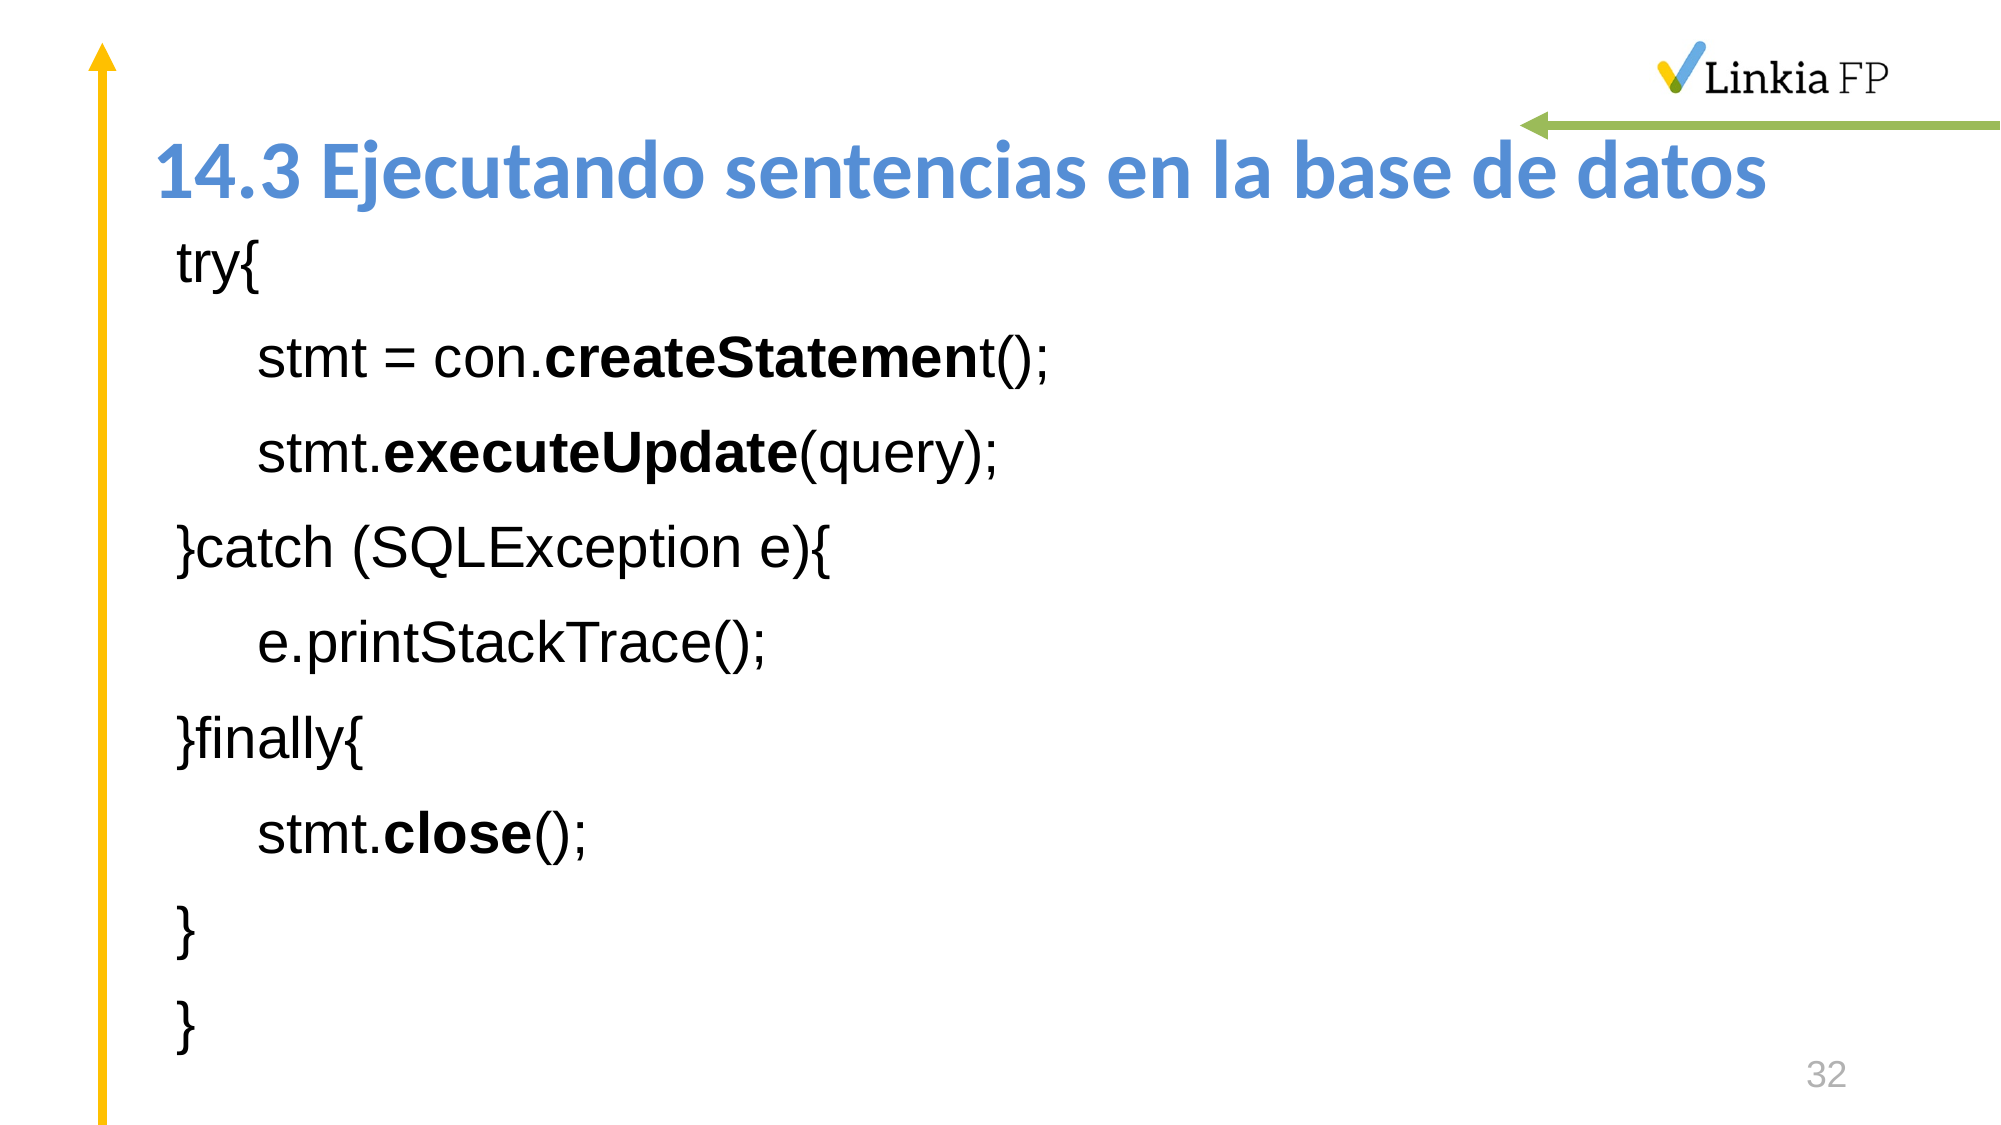

# 14.3 Ejecutando sentencias en la base de datos
try{
     stmt = con.createStatement();
     stmt.executeUpdate(query);
}catch (SQLException e){
     e.printStackTrace();
}finally{
     stmt.close();
}
}
32